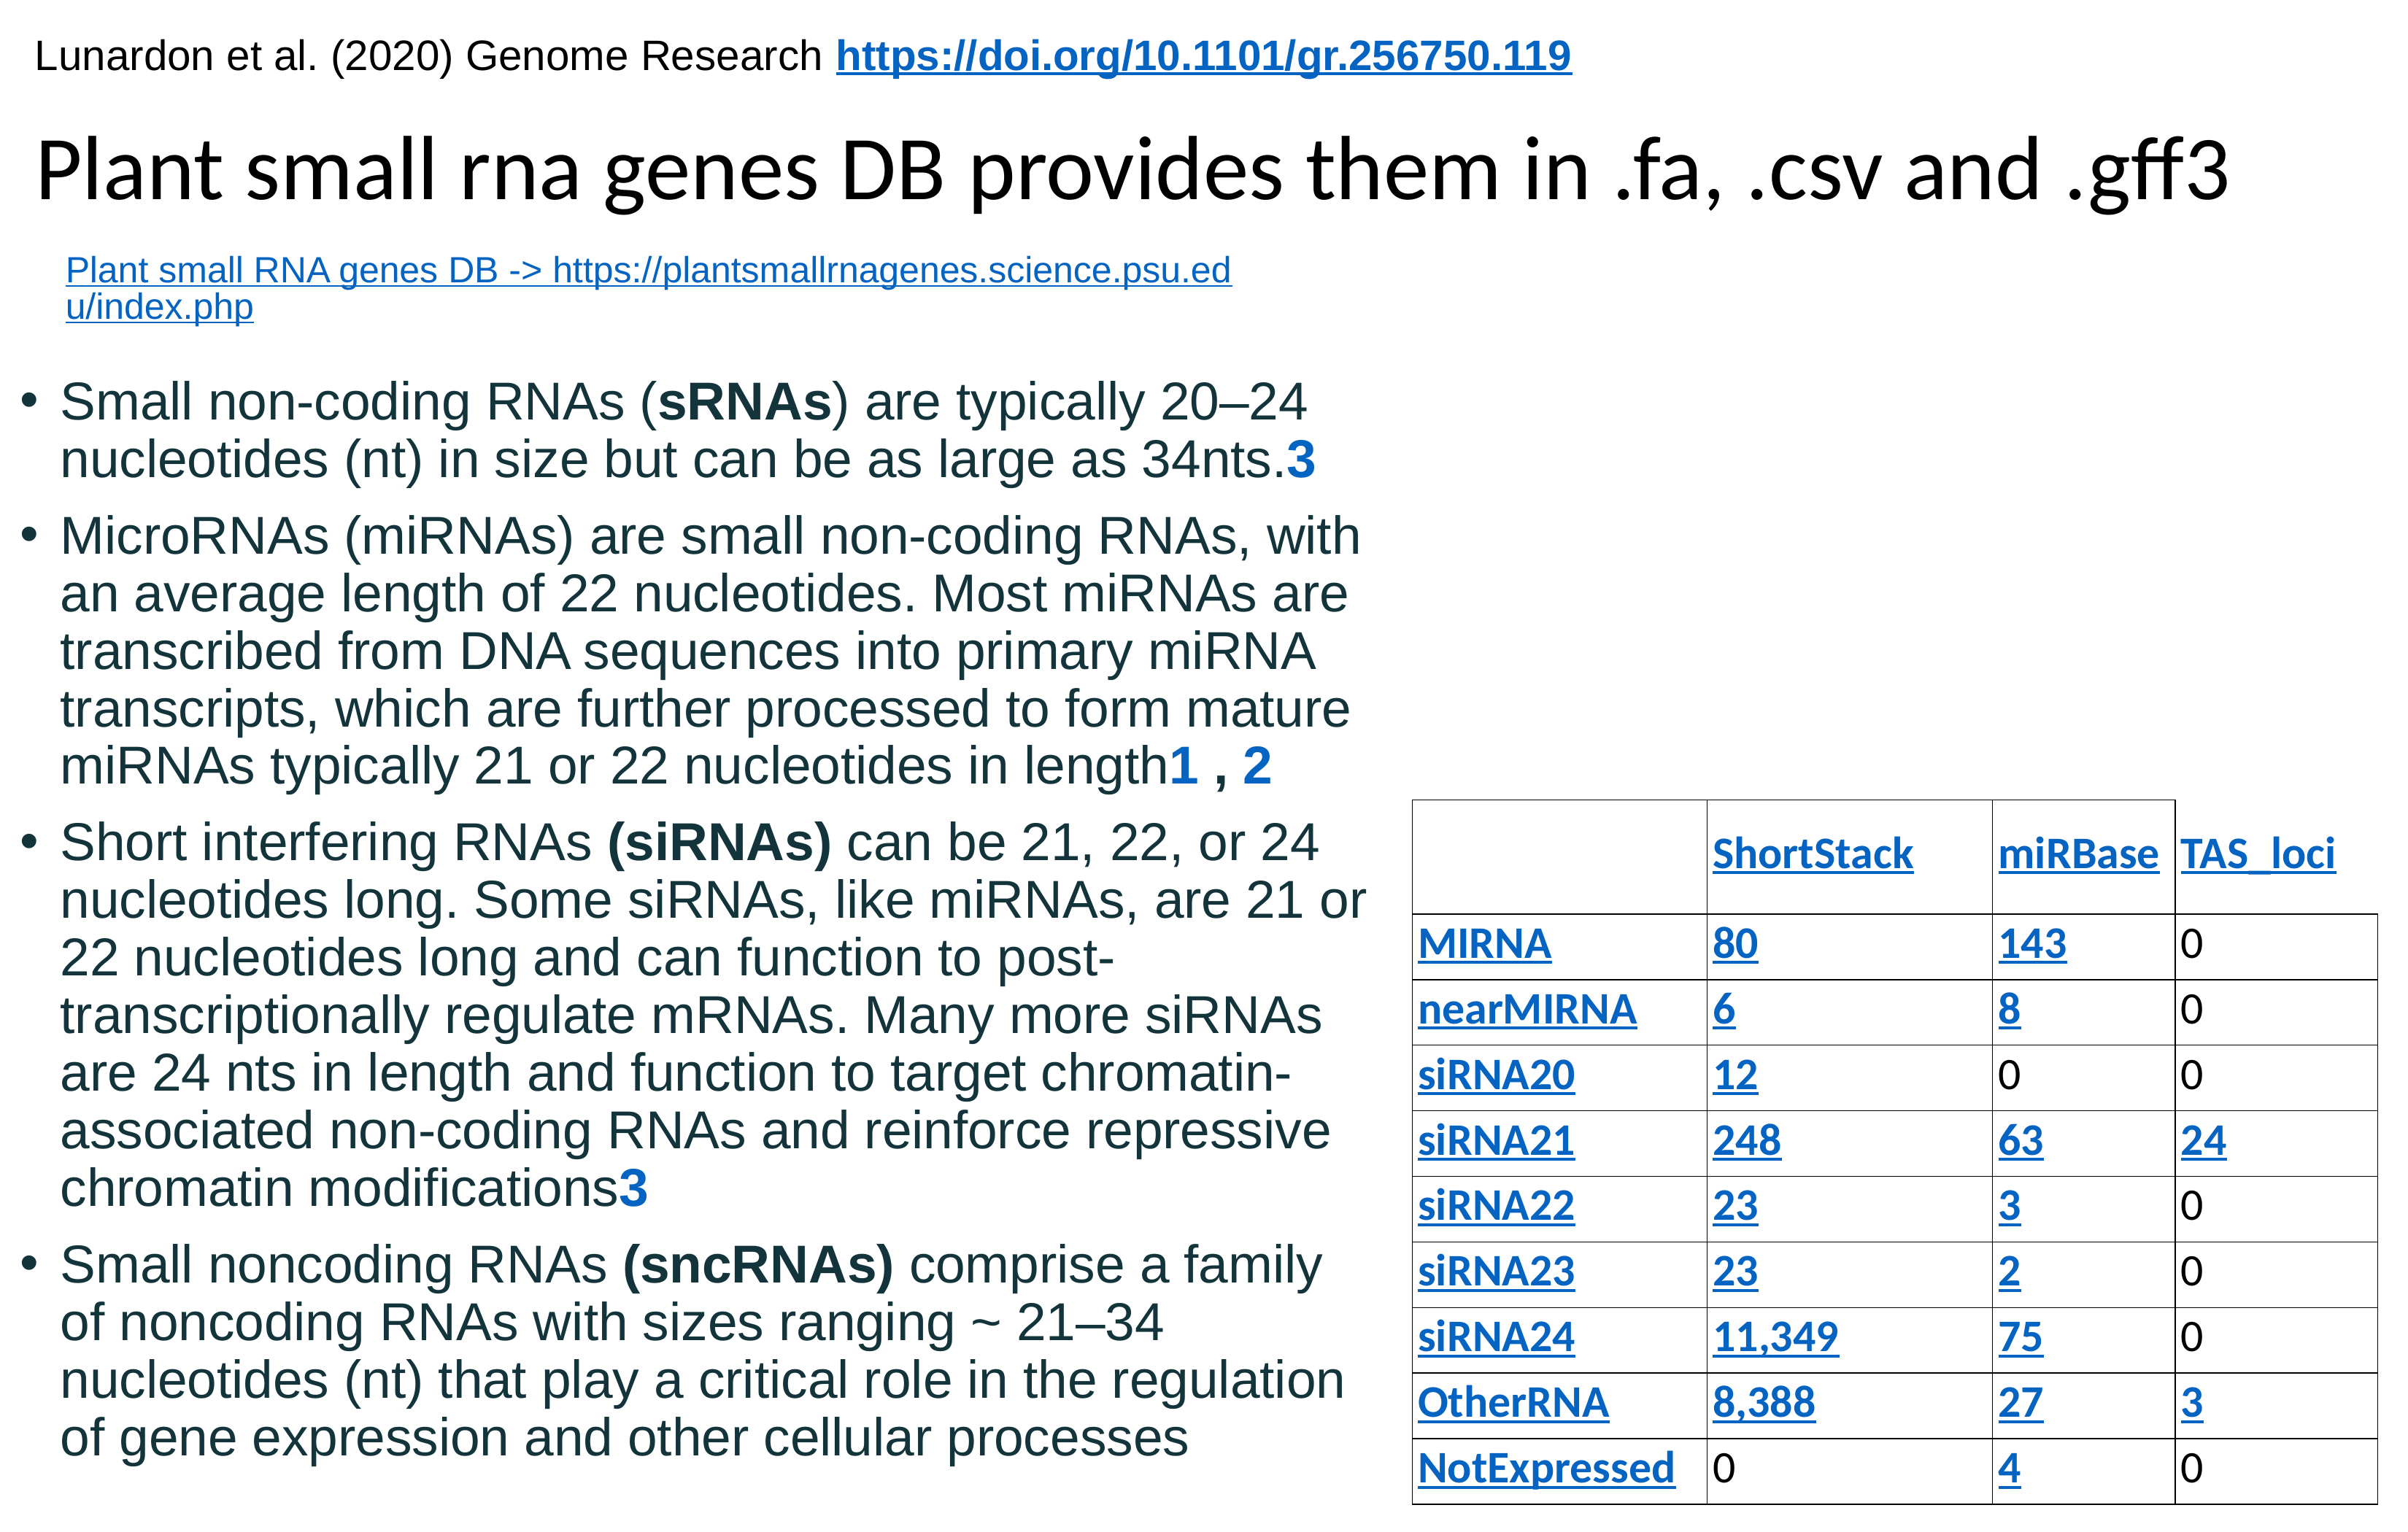

# Plant small rna genes DB provides them in .fa, .csv and .gff3
Lunardon et al. (2020) Genome Research https://doi.org/10.1101/gr.256750.119
Plant small RNA genes DB -> https://plantsmallrnagenes.science.psu.edu/index.php

Small non-coding RNAs (sRNAs) are typically 20–24 nucleotides (nt) in size but can be as large as 34nts.3
MicroRNAs (miRNAs) are small non-coding RNAs, with an average length of 22 nucleotides. Most miRNAs are transcribed from DNA sequences into primary miRNA transcripts, which are further processed to form mature miRNAs typically 21 or 22 nucleotides in length1 , 2
Short interfering RNAs (siRNAs) can be 21, 22, or 24 nucleotides long. Some siRNAs, like miRNAs, are 21 or 22 nucleotides long and can function to post-transcriptionally regulate mRNAs. Many more siRNAs are 24 nts in length and function to target chromatin-associated non-coding RNAs and reinforce repressive chromatin modifications3
Small noncoding RNAs (sncRNAs) comprise a family of noncoding RNAs with sizes ranging ~ 21–34 nucleotides (nt) that play a critical role in the regulation of gene expression and other cellular processes
|  | ShortStack | miRBase | TAS\_loci |
| --- | --- | --- | --- |
| MIRNA | 80 | 143 | 0 |
| nearMIRNA | 6 | 8 | 0 |
| siRNA20 | 12 | 0 | 0 |
| siRNA21 | 248 | 63 | 24 |
| siRNA22 | 23 | 3 | 0 |
| siRNA23 | 23 | 2 | 0 |
| siRNA24 | 11,349 | 75 | 0 |
| OtherRNA | 8,388 | 27 | 3 |
| NotExpressed | 0 | 4 | 0 |